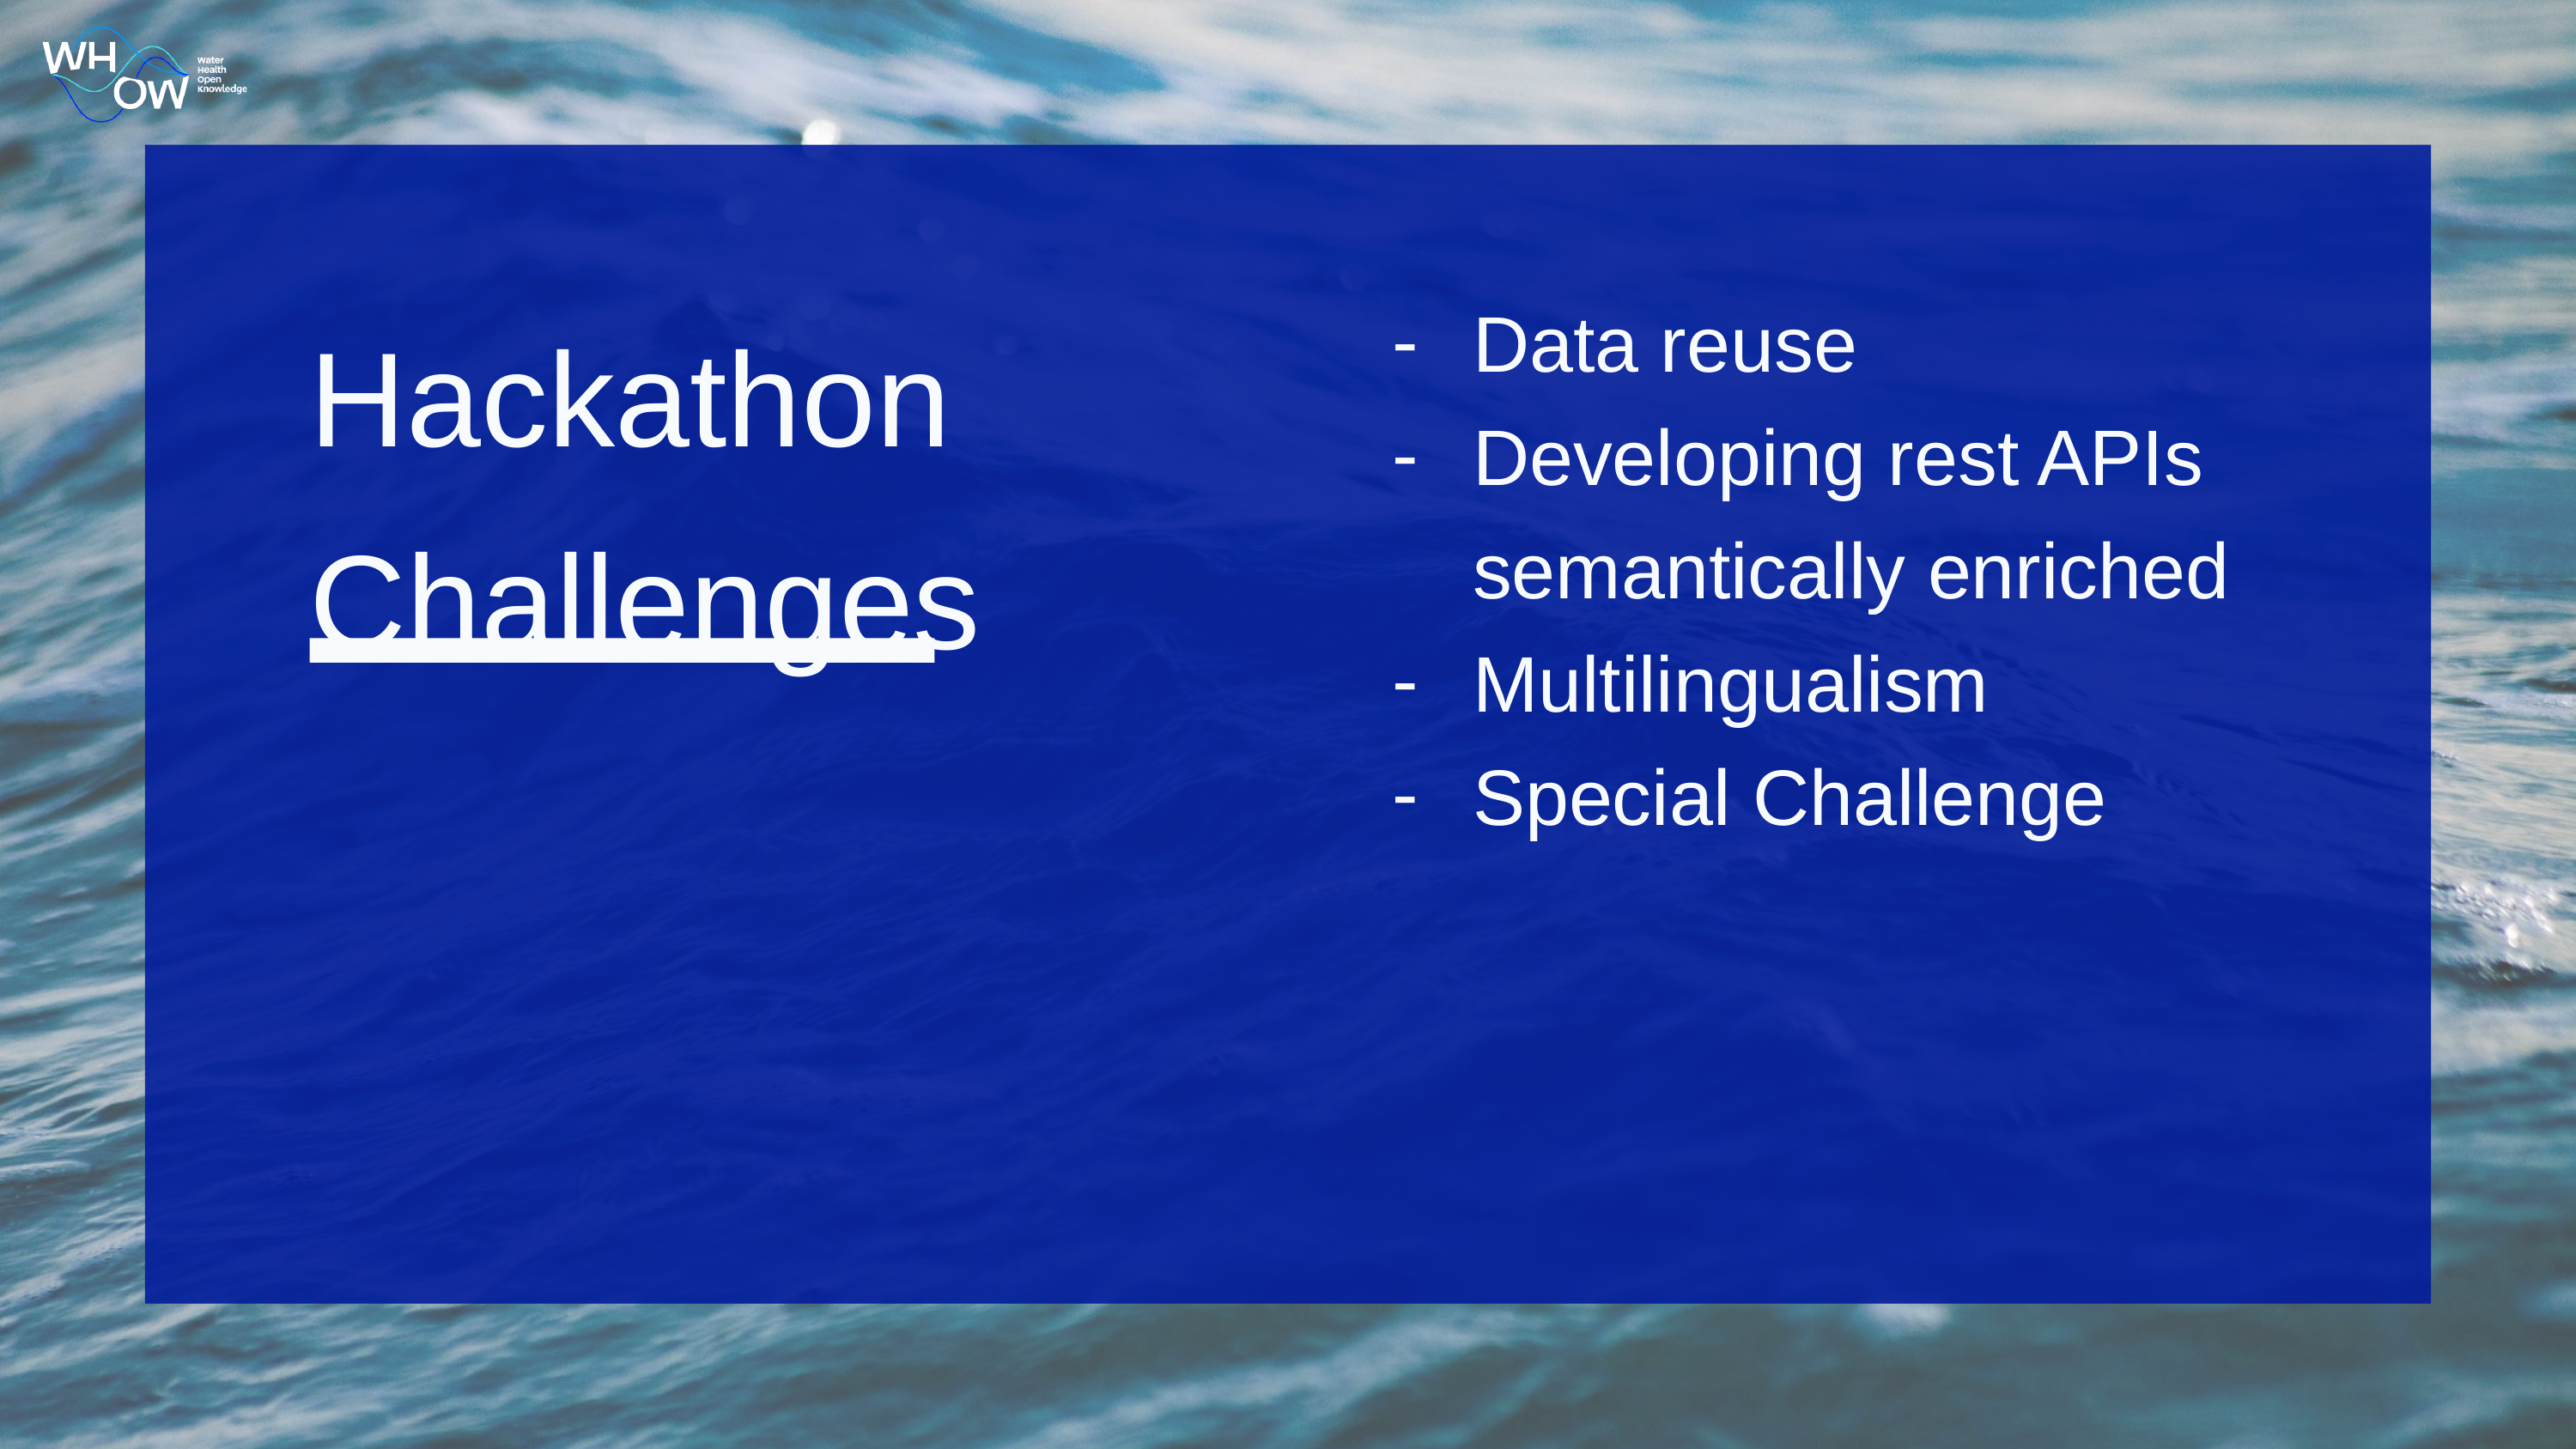

Hackathon
Challenges

Data reuse
Developing rest APIs semantically enriched
Multilingualism
Special Challenge